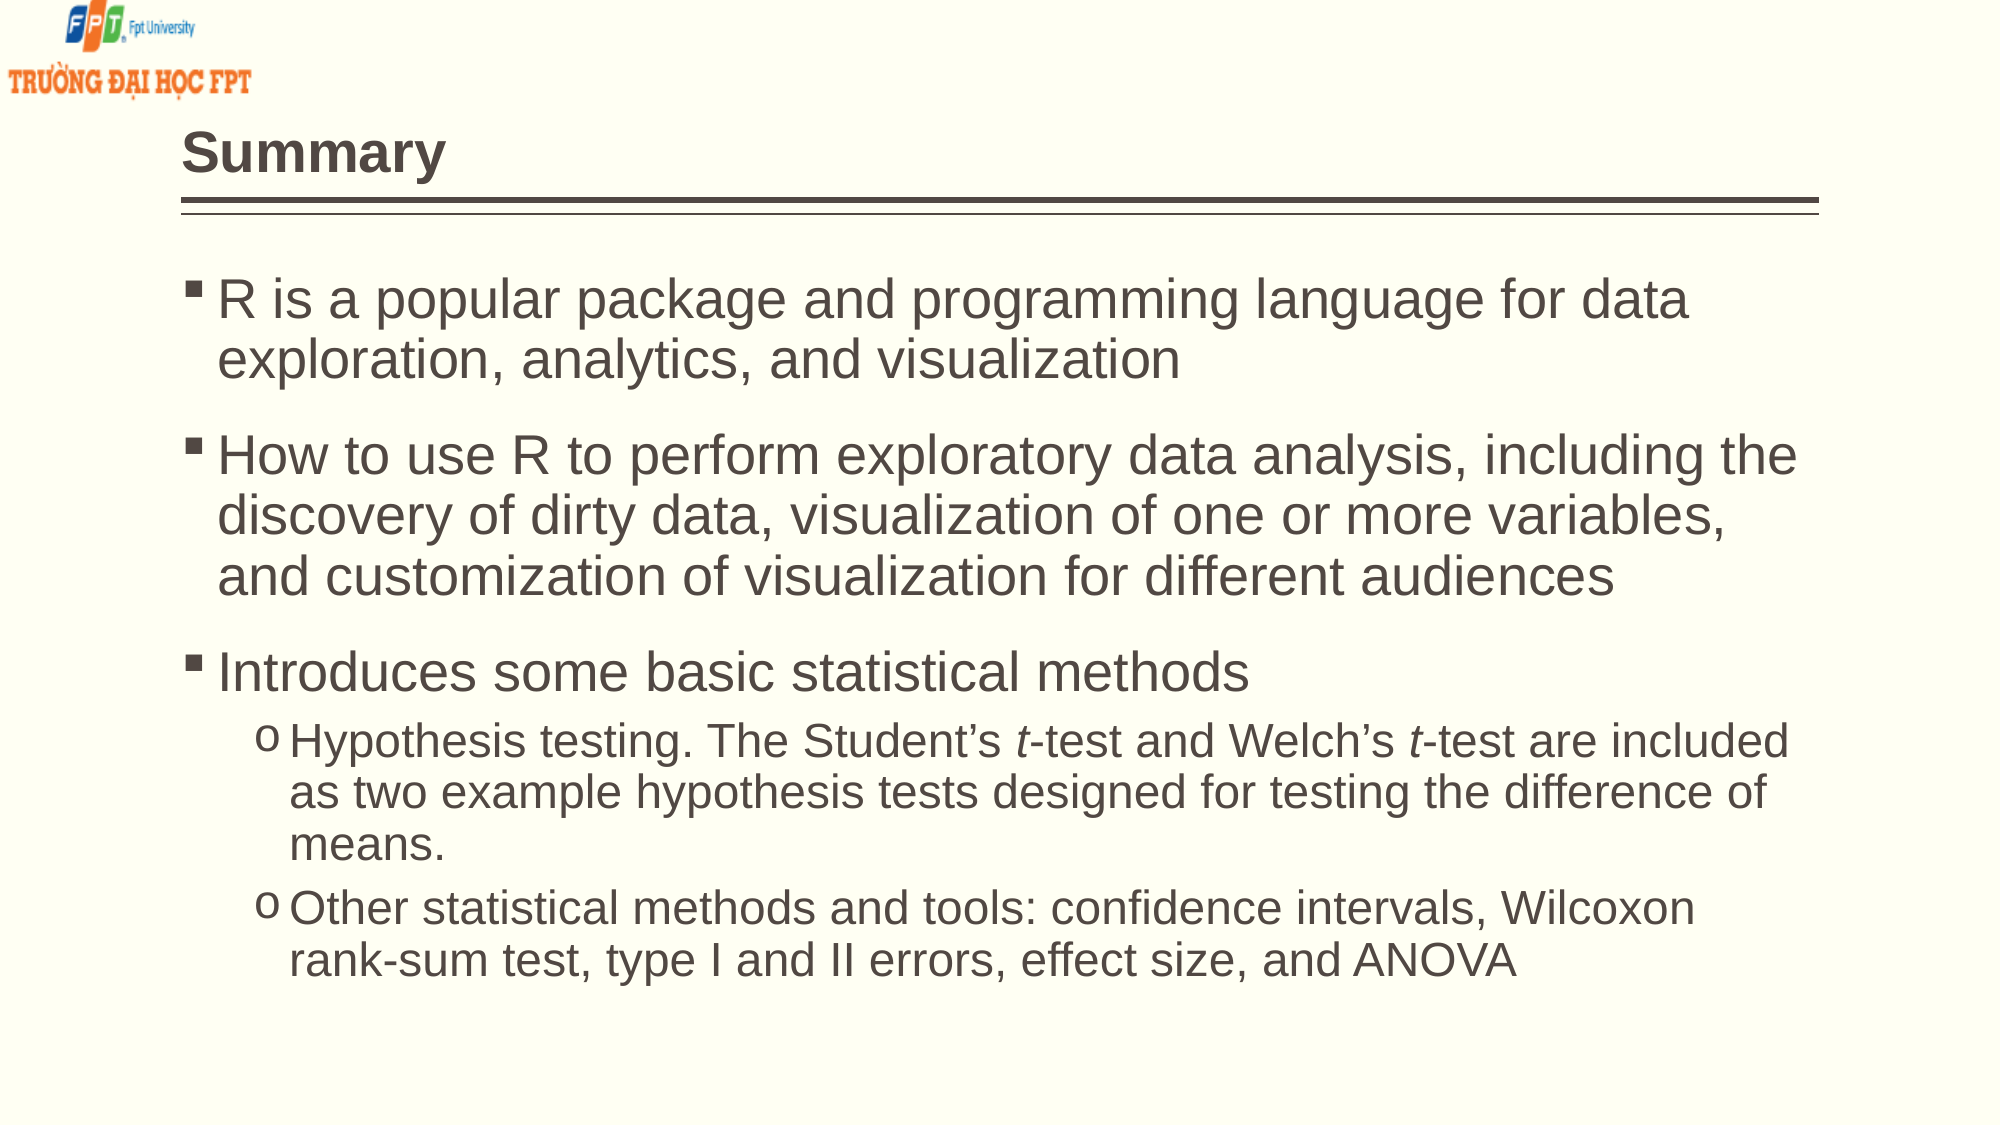

# Summary
R is a popular package and programming language for data exploration, analytics, and visualization
How to use R to perform exploratory data analysis, including the discovery of dirty data, visualization of one or more variables, and customization of visualization for different audiences
Introduces some basic statistical methods
Hypothesis testing. The Student’s t-test and Welch’s t-test are included as two example hypothesis tests designed for testing the difference of means.
Other statistical methods and tools: confidence intervals, Wilcoxon rank-sum test, type I and II errors, effect size, and ANOVA